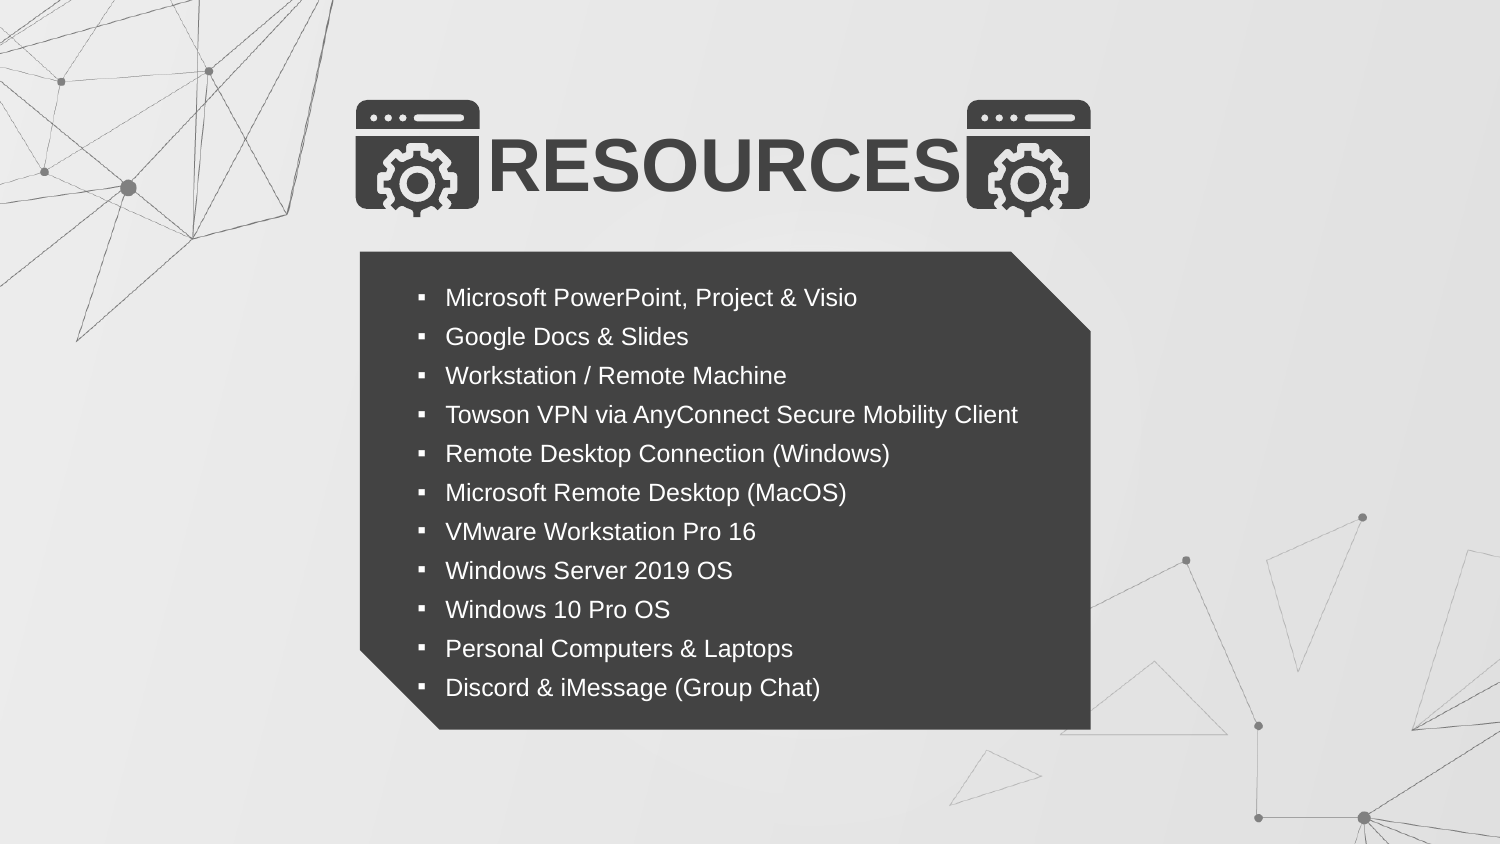

# RESOURCES

Microsoft PowerPoint, Project & Visio
Google Docs & Slides
Workstation / Remote Machine
Towson VPN via AnyConnect Secure Mobility Client
Remote Desktop Connection (Windows)
Microsoft Remote Desktop (MacOS)
VMware Workstation Pro 16
Windows Server 2019 OS
Windows 10 Pro OS
Personal Computers & Laptops
Discord & iMessage (Group Chat)